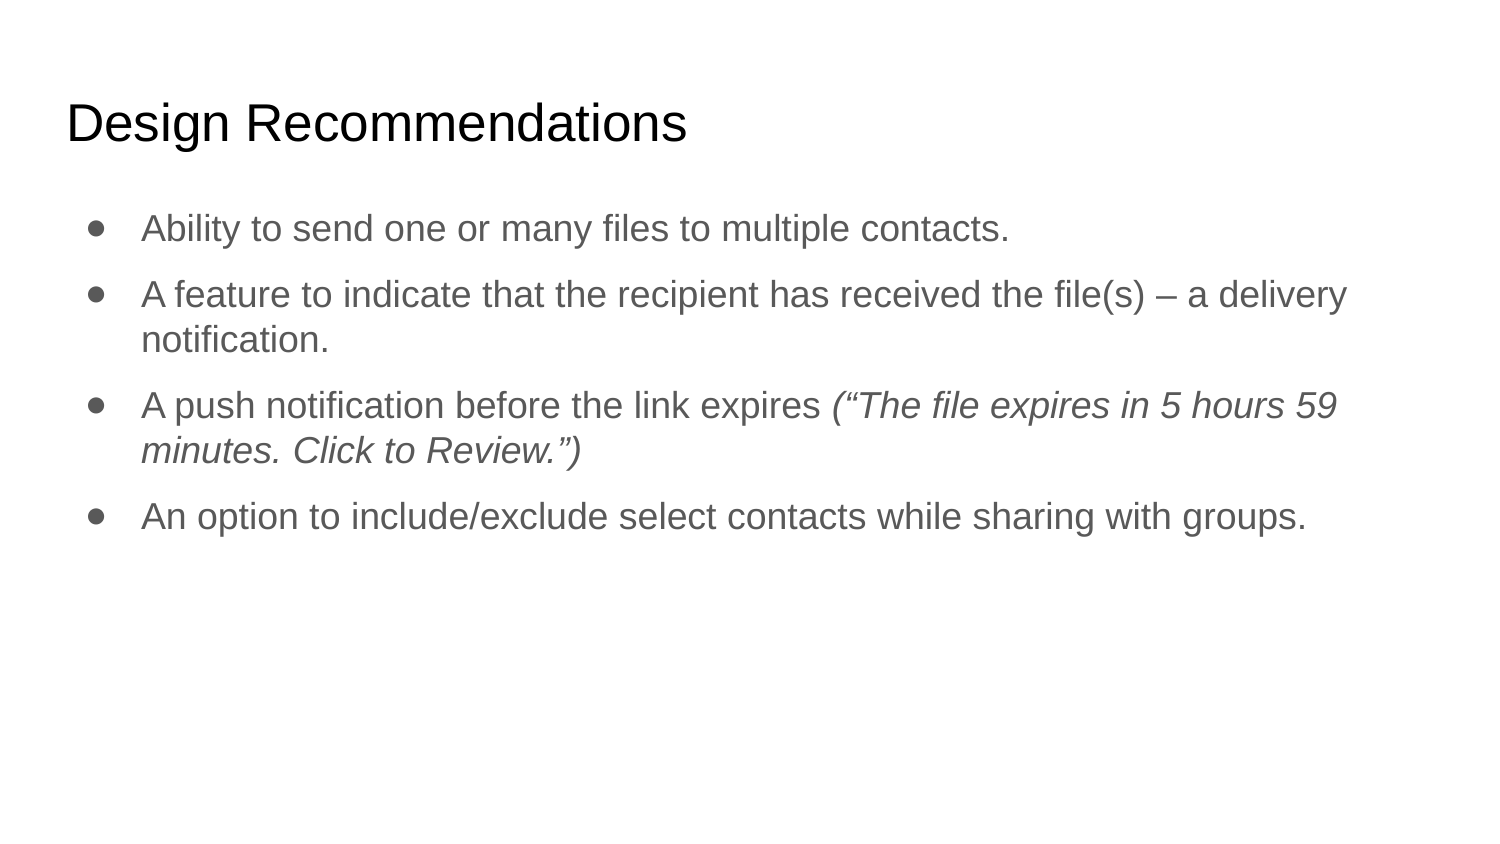

# Design Recommendations
Ability to send one or many files to multiple contacts.
A feature to indicate that the recipient has received the file(s) – a delivery notification.
A push notification before the link expires (“The file expires in 5 hours 59 minutes. Click to Review.”)
An option to include/exclude select contacts while sharing with groups.